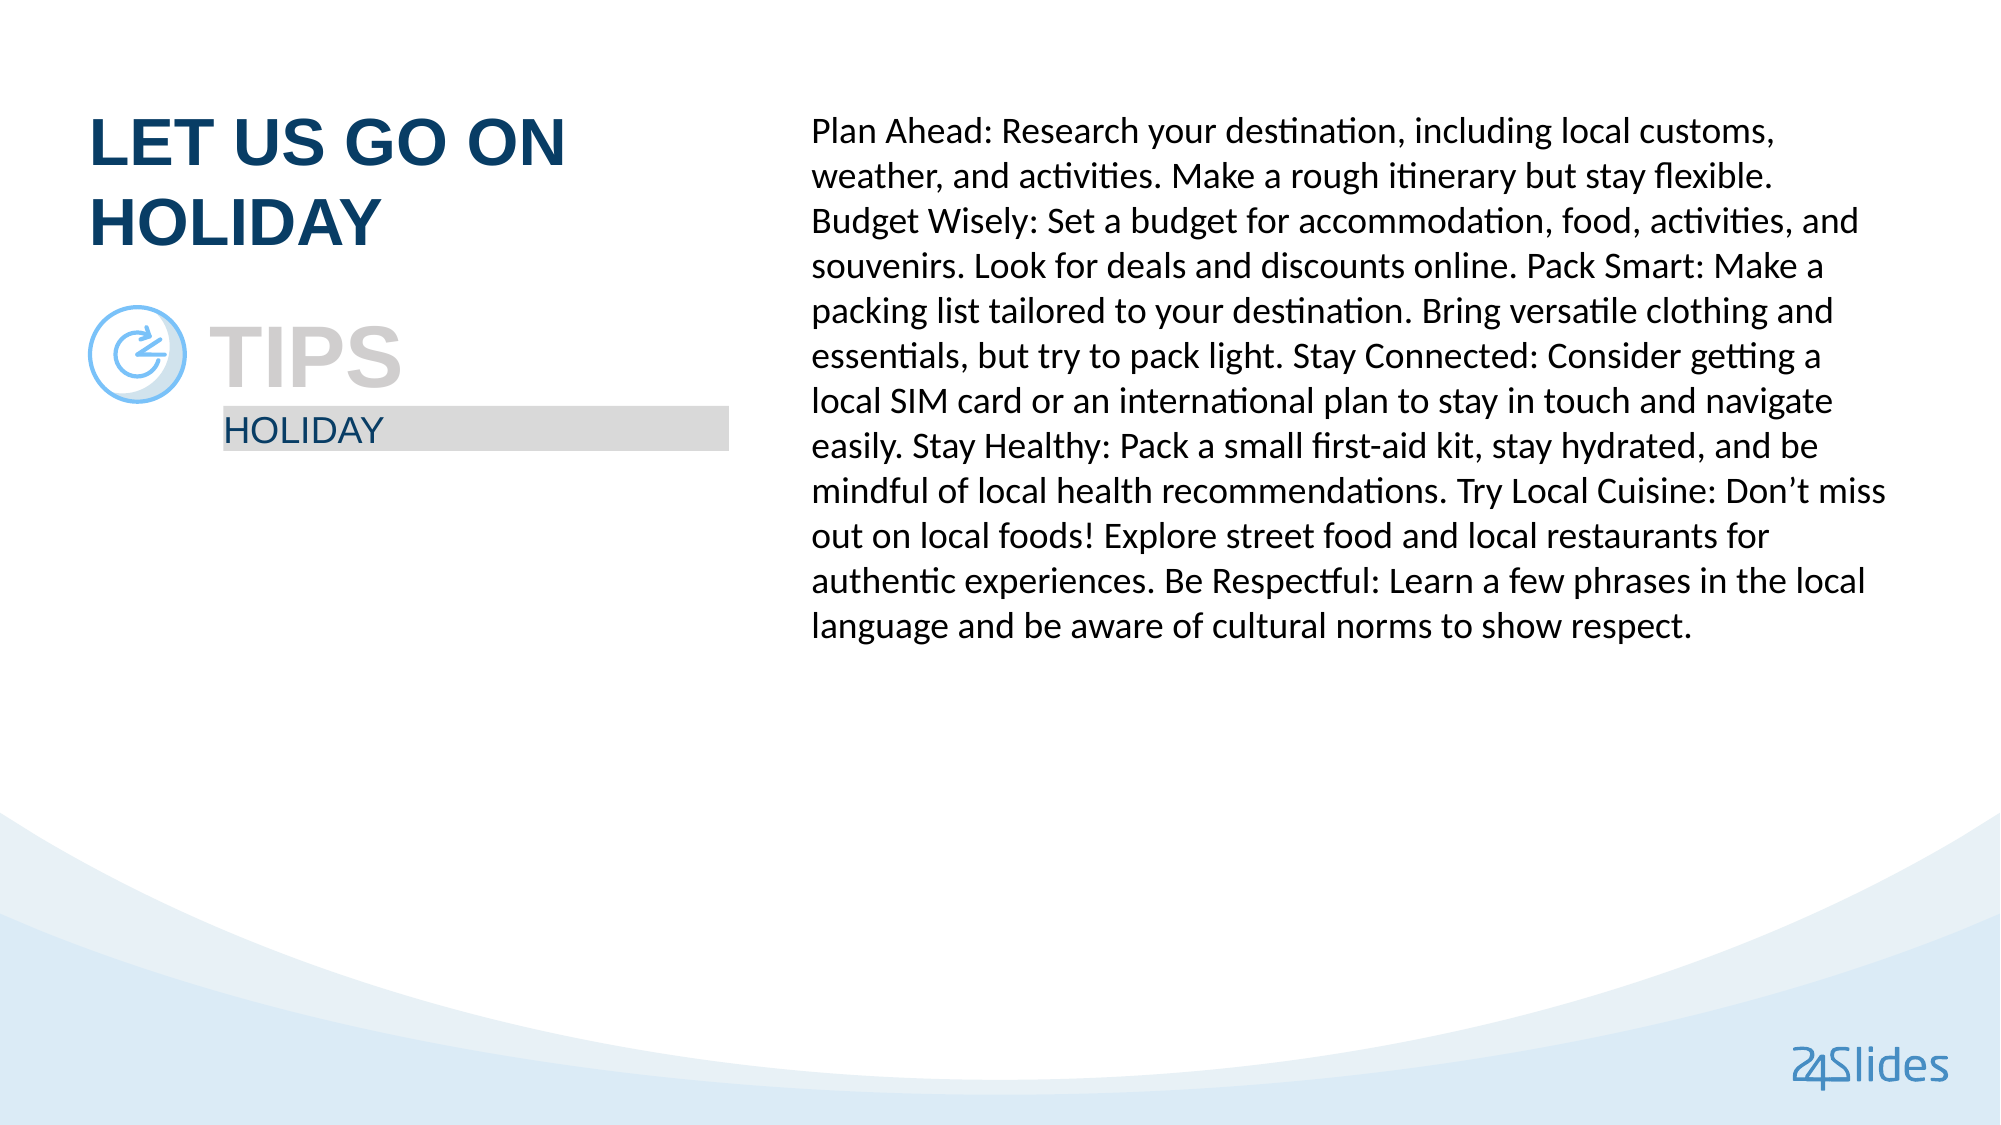

Plan Ahead: Research your destination, including local customs, weather, and activities. Make a rough itinerary but stay flexible.  Budget Wisely: Set a budget for accommodation, food, activities, and souvenirs. Look for deals and discounts online. Pack Smart: Make a packing list tailored to your destination. Bring versatile clothing and essentials, but try to pack light. Stay Connected: Consider getting a local SIM card or an international plan to stay in touch and navigate easily. Stay Healthy: Pack a small first-aid kit, stay hydrated, and be mindful of local health recommendations. Try Local Cuisine: Don’t miss out on local foods! Explore street food and local restaurants for authentic experiences. Be Respectful: Learn a few phrases in the local language and be aware of cultural norms to show respect.
LET US GO ON HOLIDAY
before
after
TIPS

HOLIDAY

2